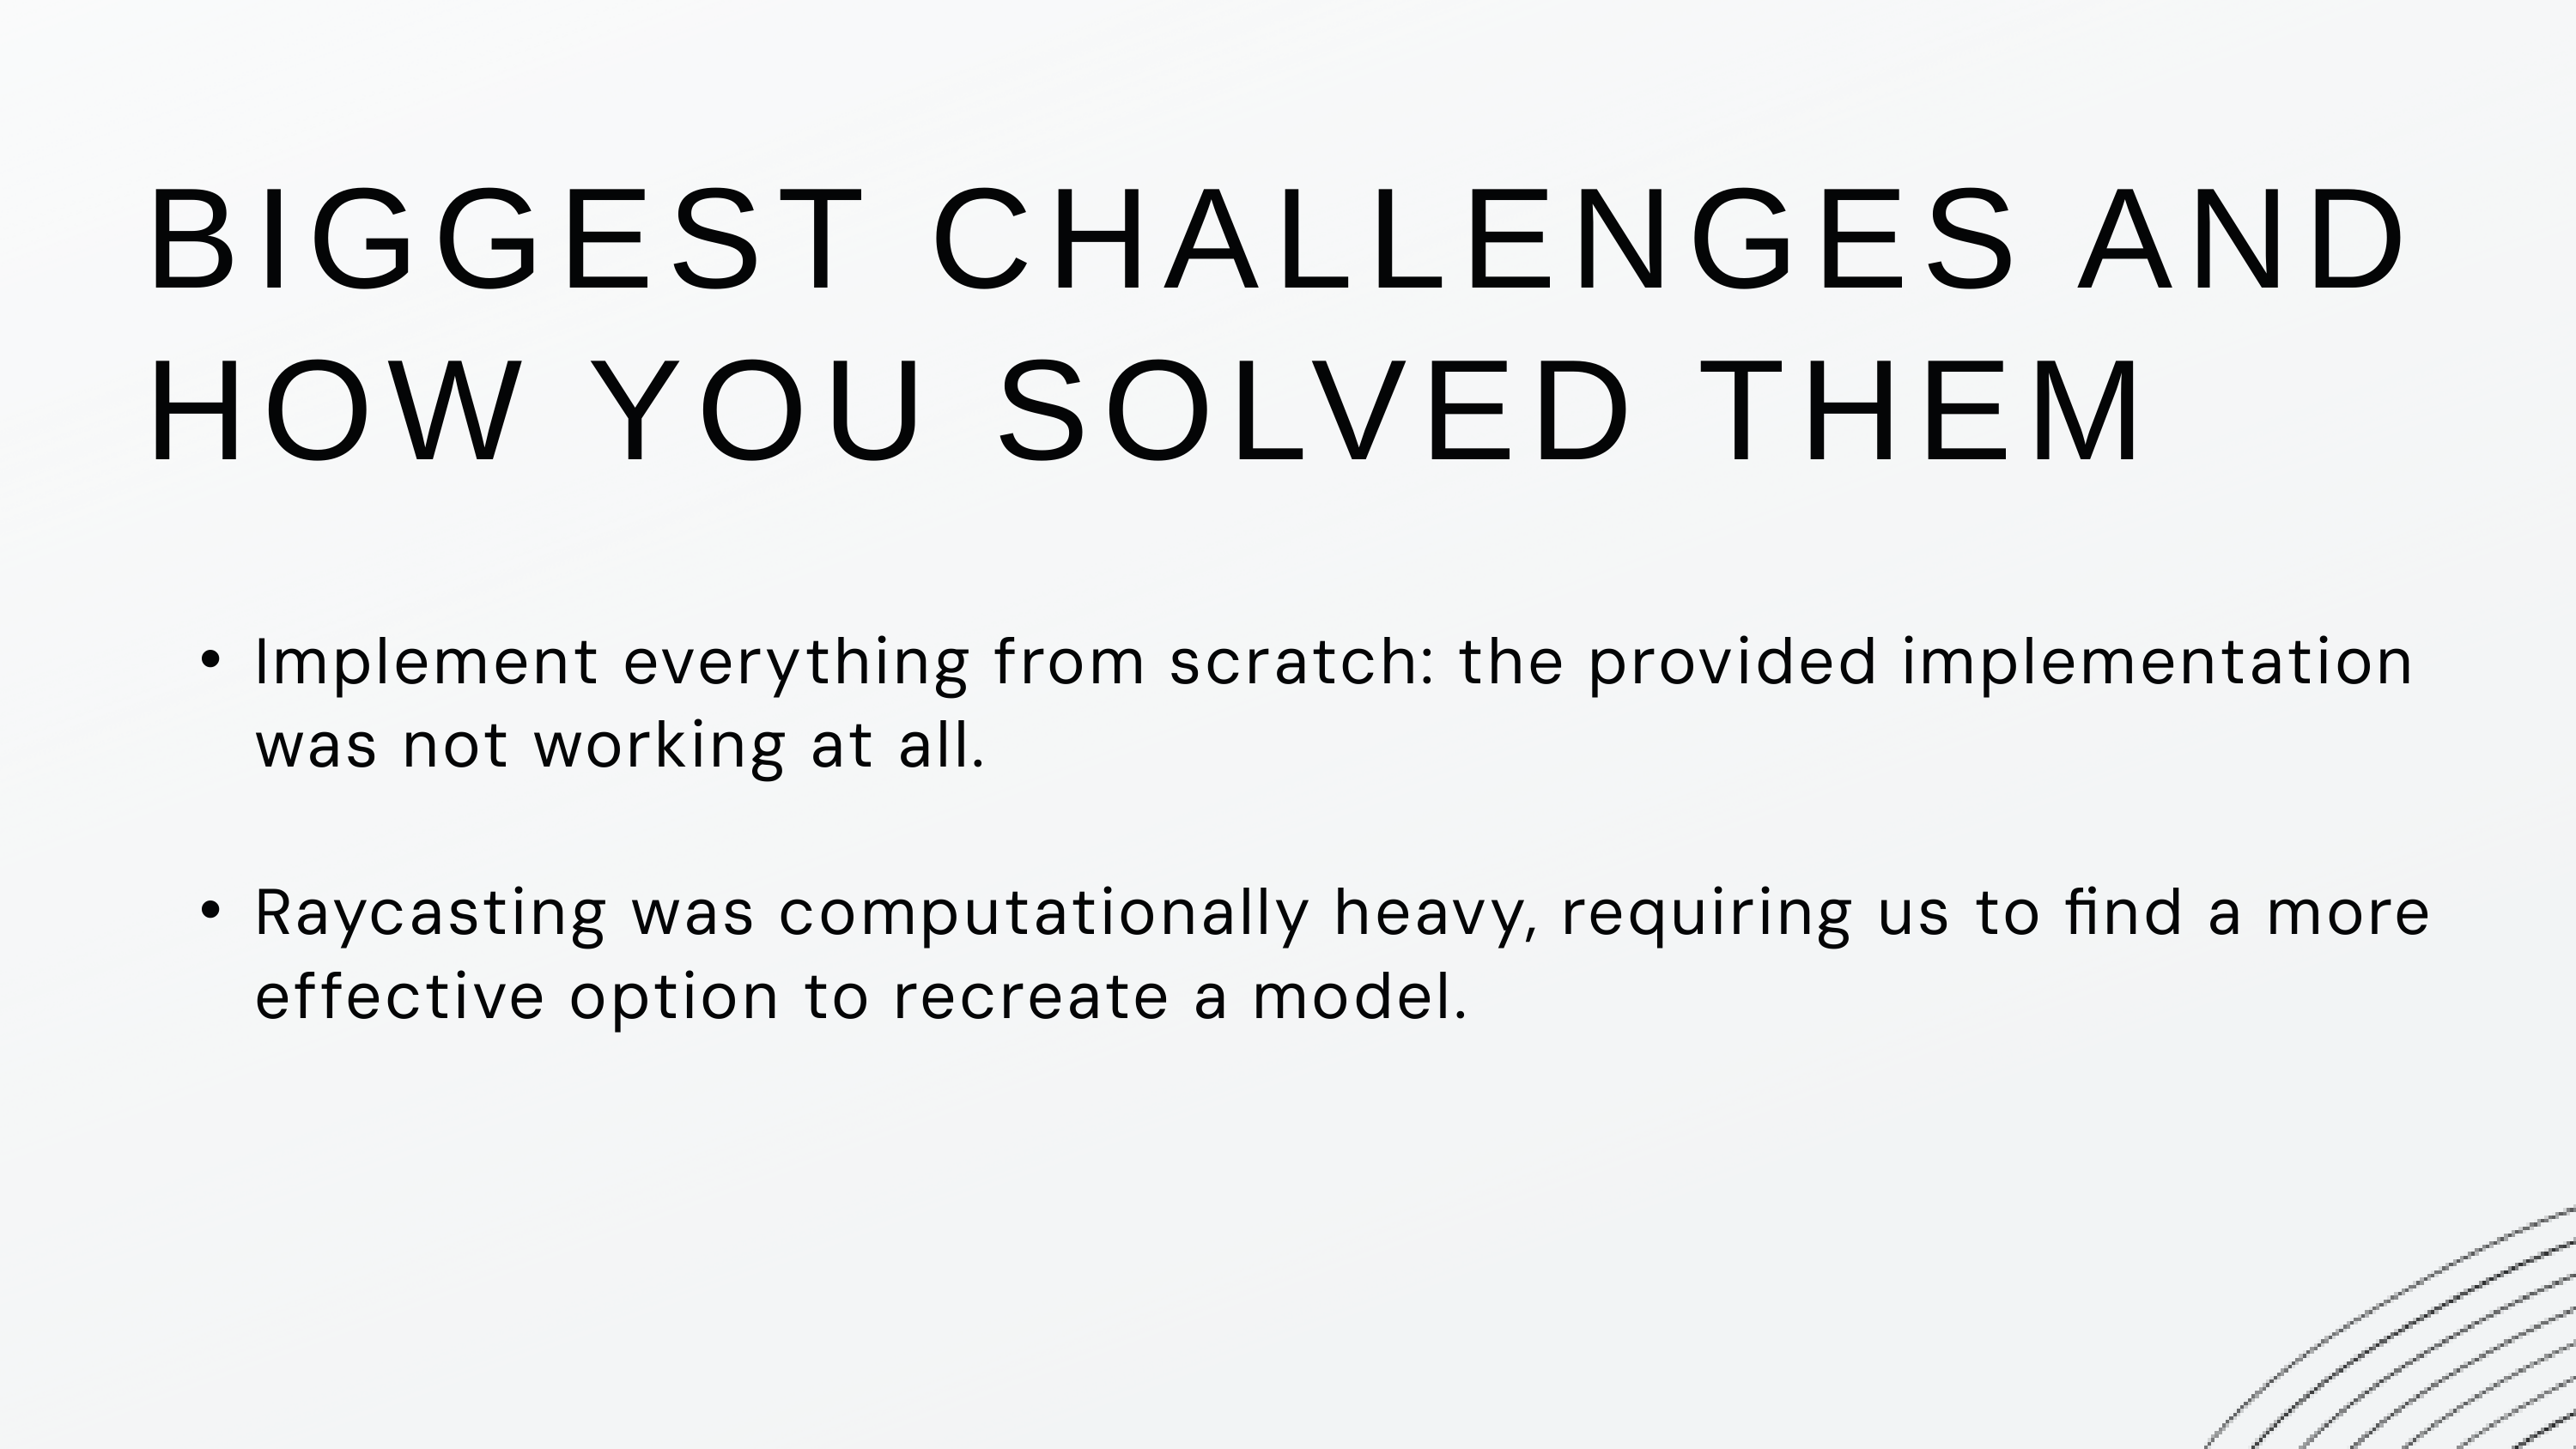

BIGGEST CHALLENGES AND HOW YOU SOLVED THEM
Implement everything from scratch: the provided implementation was not working at all.

Raycasting was computationally heavy, requiring us to find a more effective option to recreate a model.